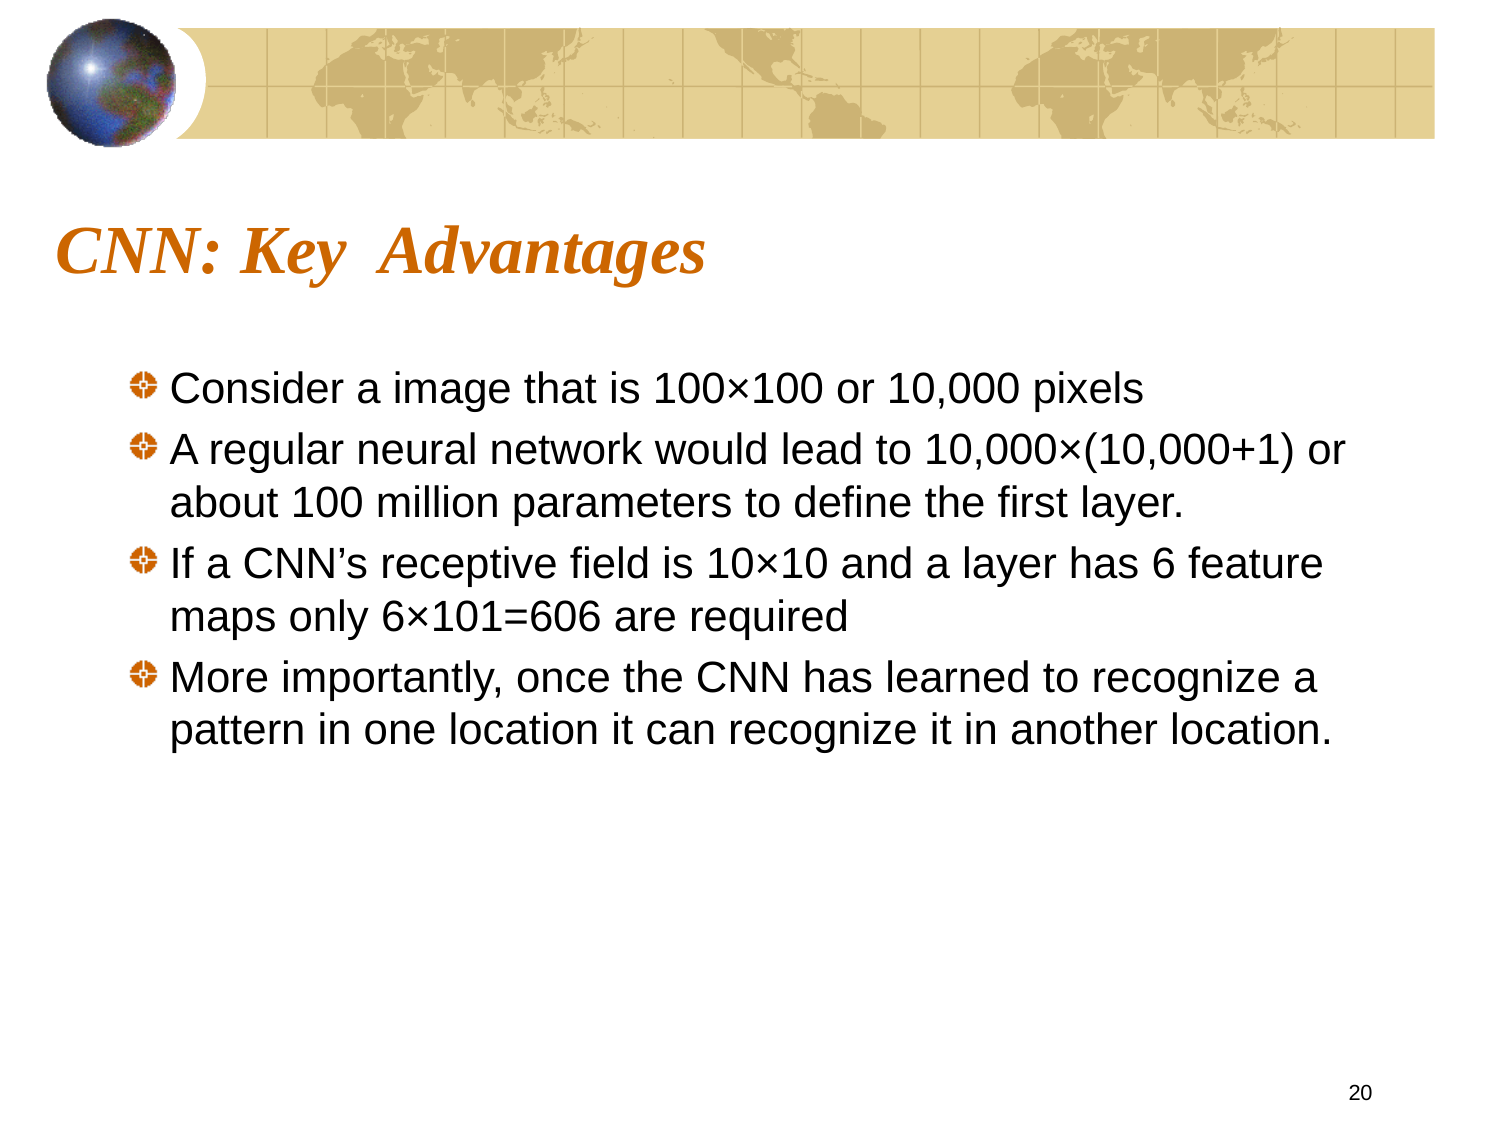

# CNN: Key  Advantages
Consider a image that is 100×100 or 10,000 pixels
A regular neural network would lead to 10,000×(10,000+1) or about 100 million parameters to define the first layer.
If a CNN’s receptive field is 10×10 and a layer has 6 feature maps only 6×101=606 are required
More importantly, once the CNN has learned to recognize a pattern in one location it can recognize it in another location.
20